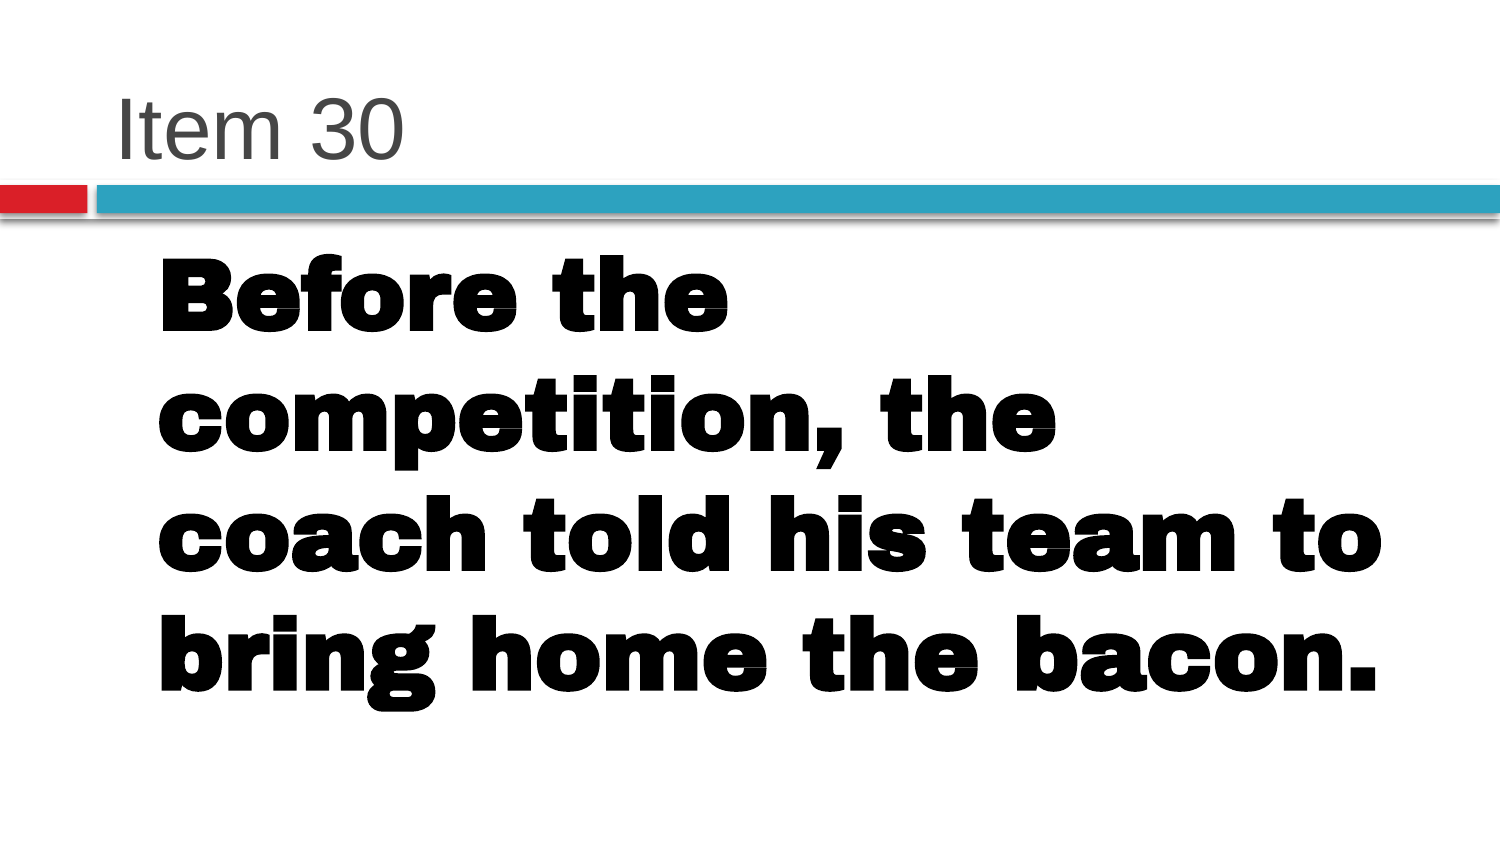

# Item 30
	Before the competition, the coach told his team to bring home the bacon.